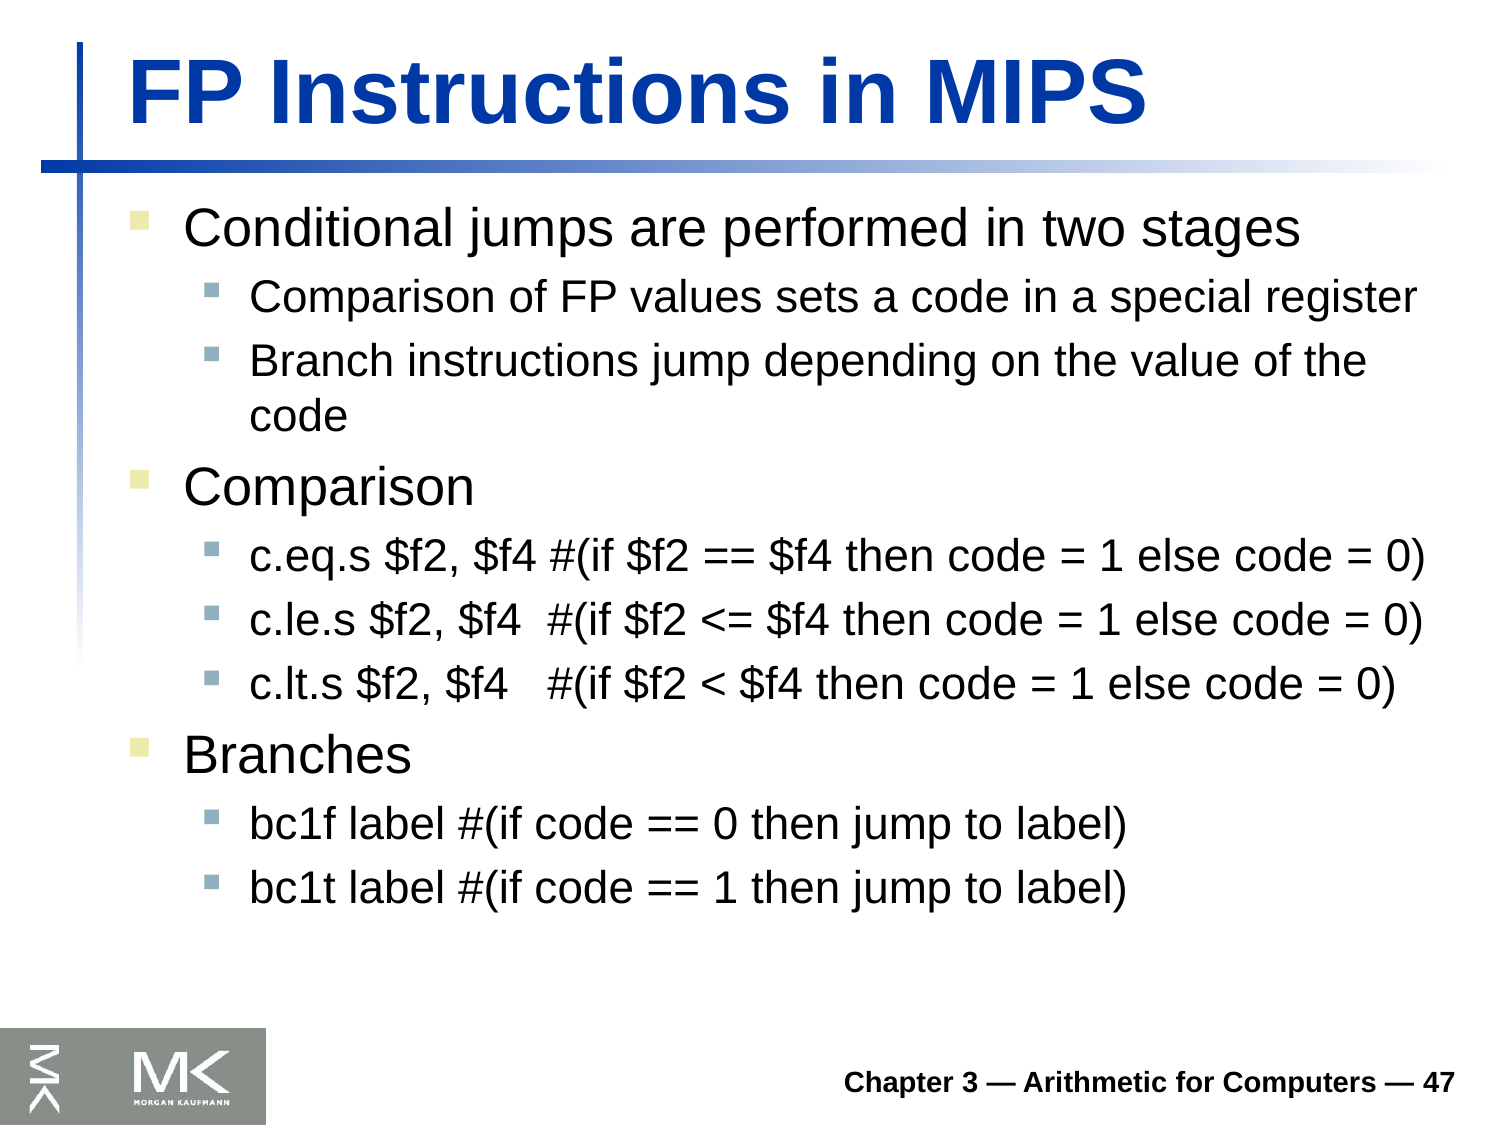

# FP Instructions in MIPS
Conditional jumps are performed in two stages
Comparison of FP values sets a code in a special register
Branch instructions jump depending on the value of the code
Comparison
c.eq.s $f2, $f4 #(if $f2 == $f4 then code = 1 else code = 0)
c.le.s $f2, $f4  #(if $f2 <= $f4 then code = 1 else code = 0)
c.lt.s $f2, $f4   #(if $f2 < $f4 then code = 1 else code = 0)
Branches
bc1f label #(if code == 0 then jump to label)
bc1t label #(if code == 1 then jump to label)
Chapter 3 — Arithmetic for Computers — 47